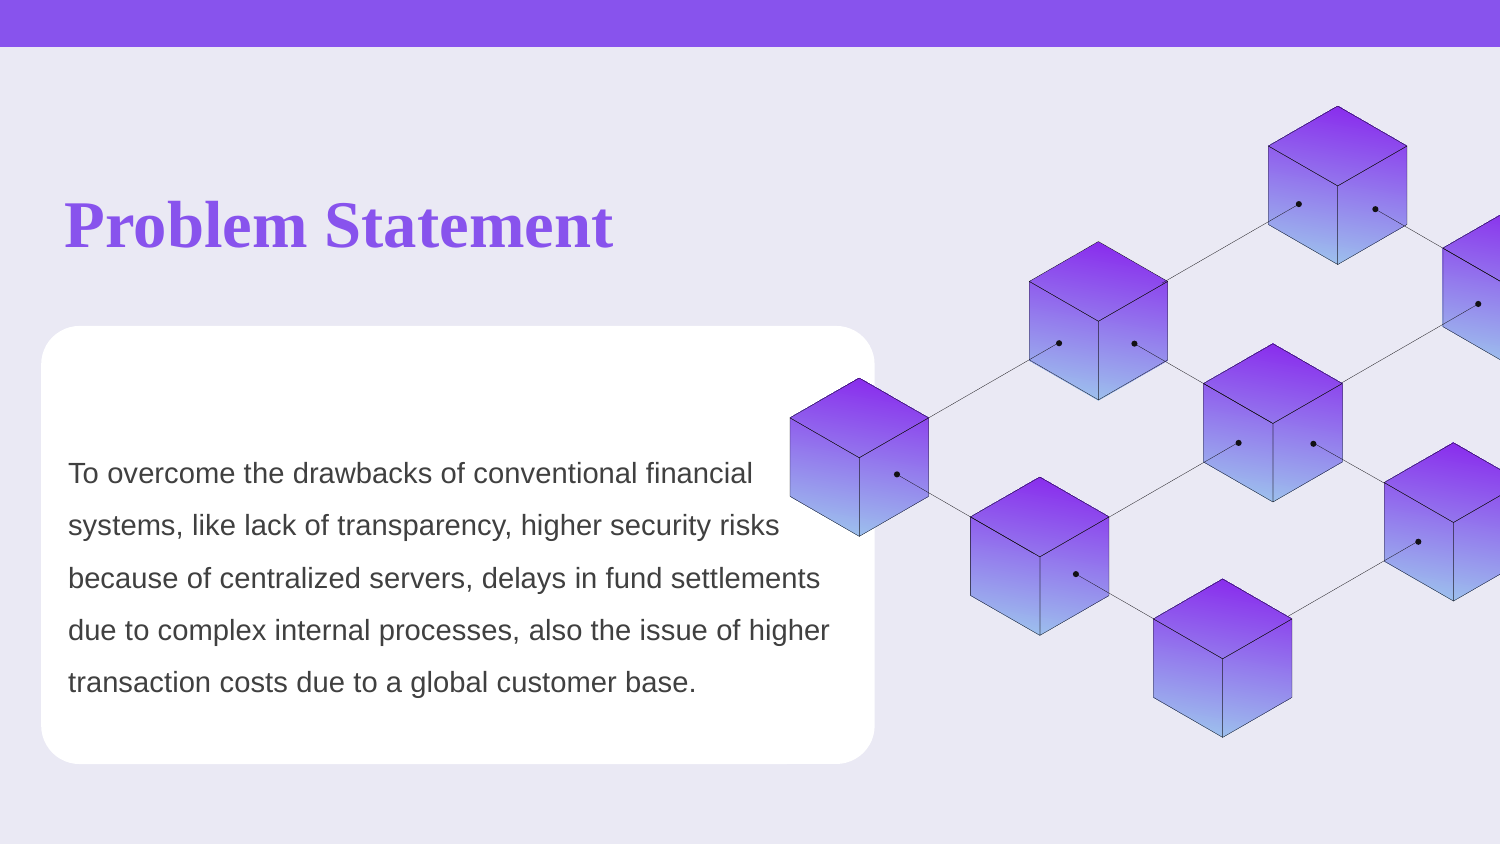

Problem Statement
# To overcome the drawbacks of conventional financial systems, like lack of transparency, higher security risks because of centralized servers, delays in fund settlements due to complex internal processes, also the issue of higher transaction costs due to a global customer base.